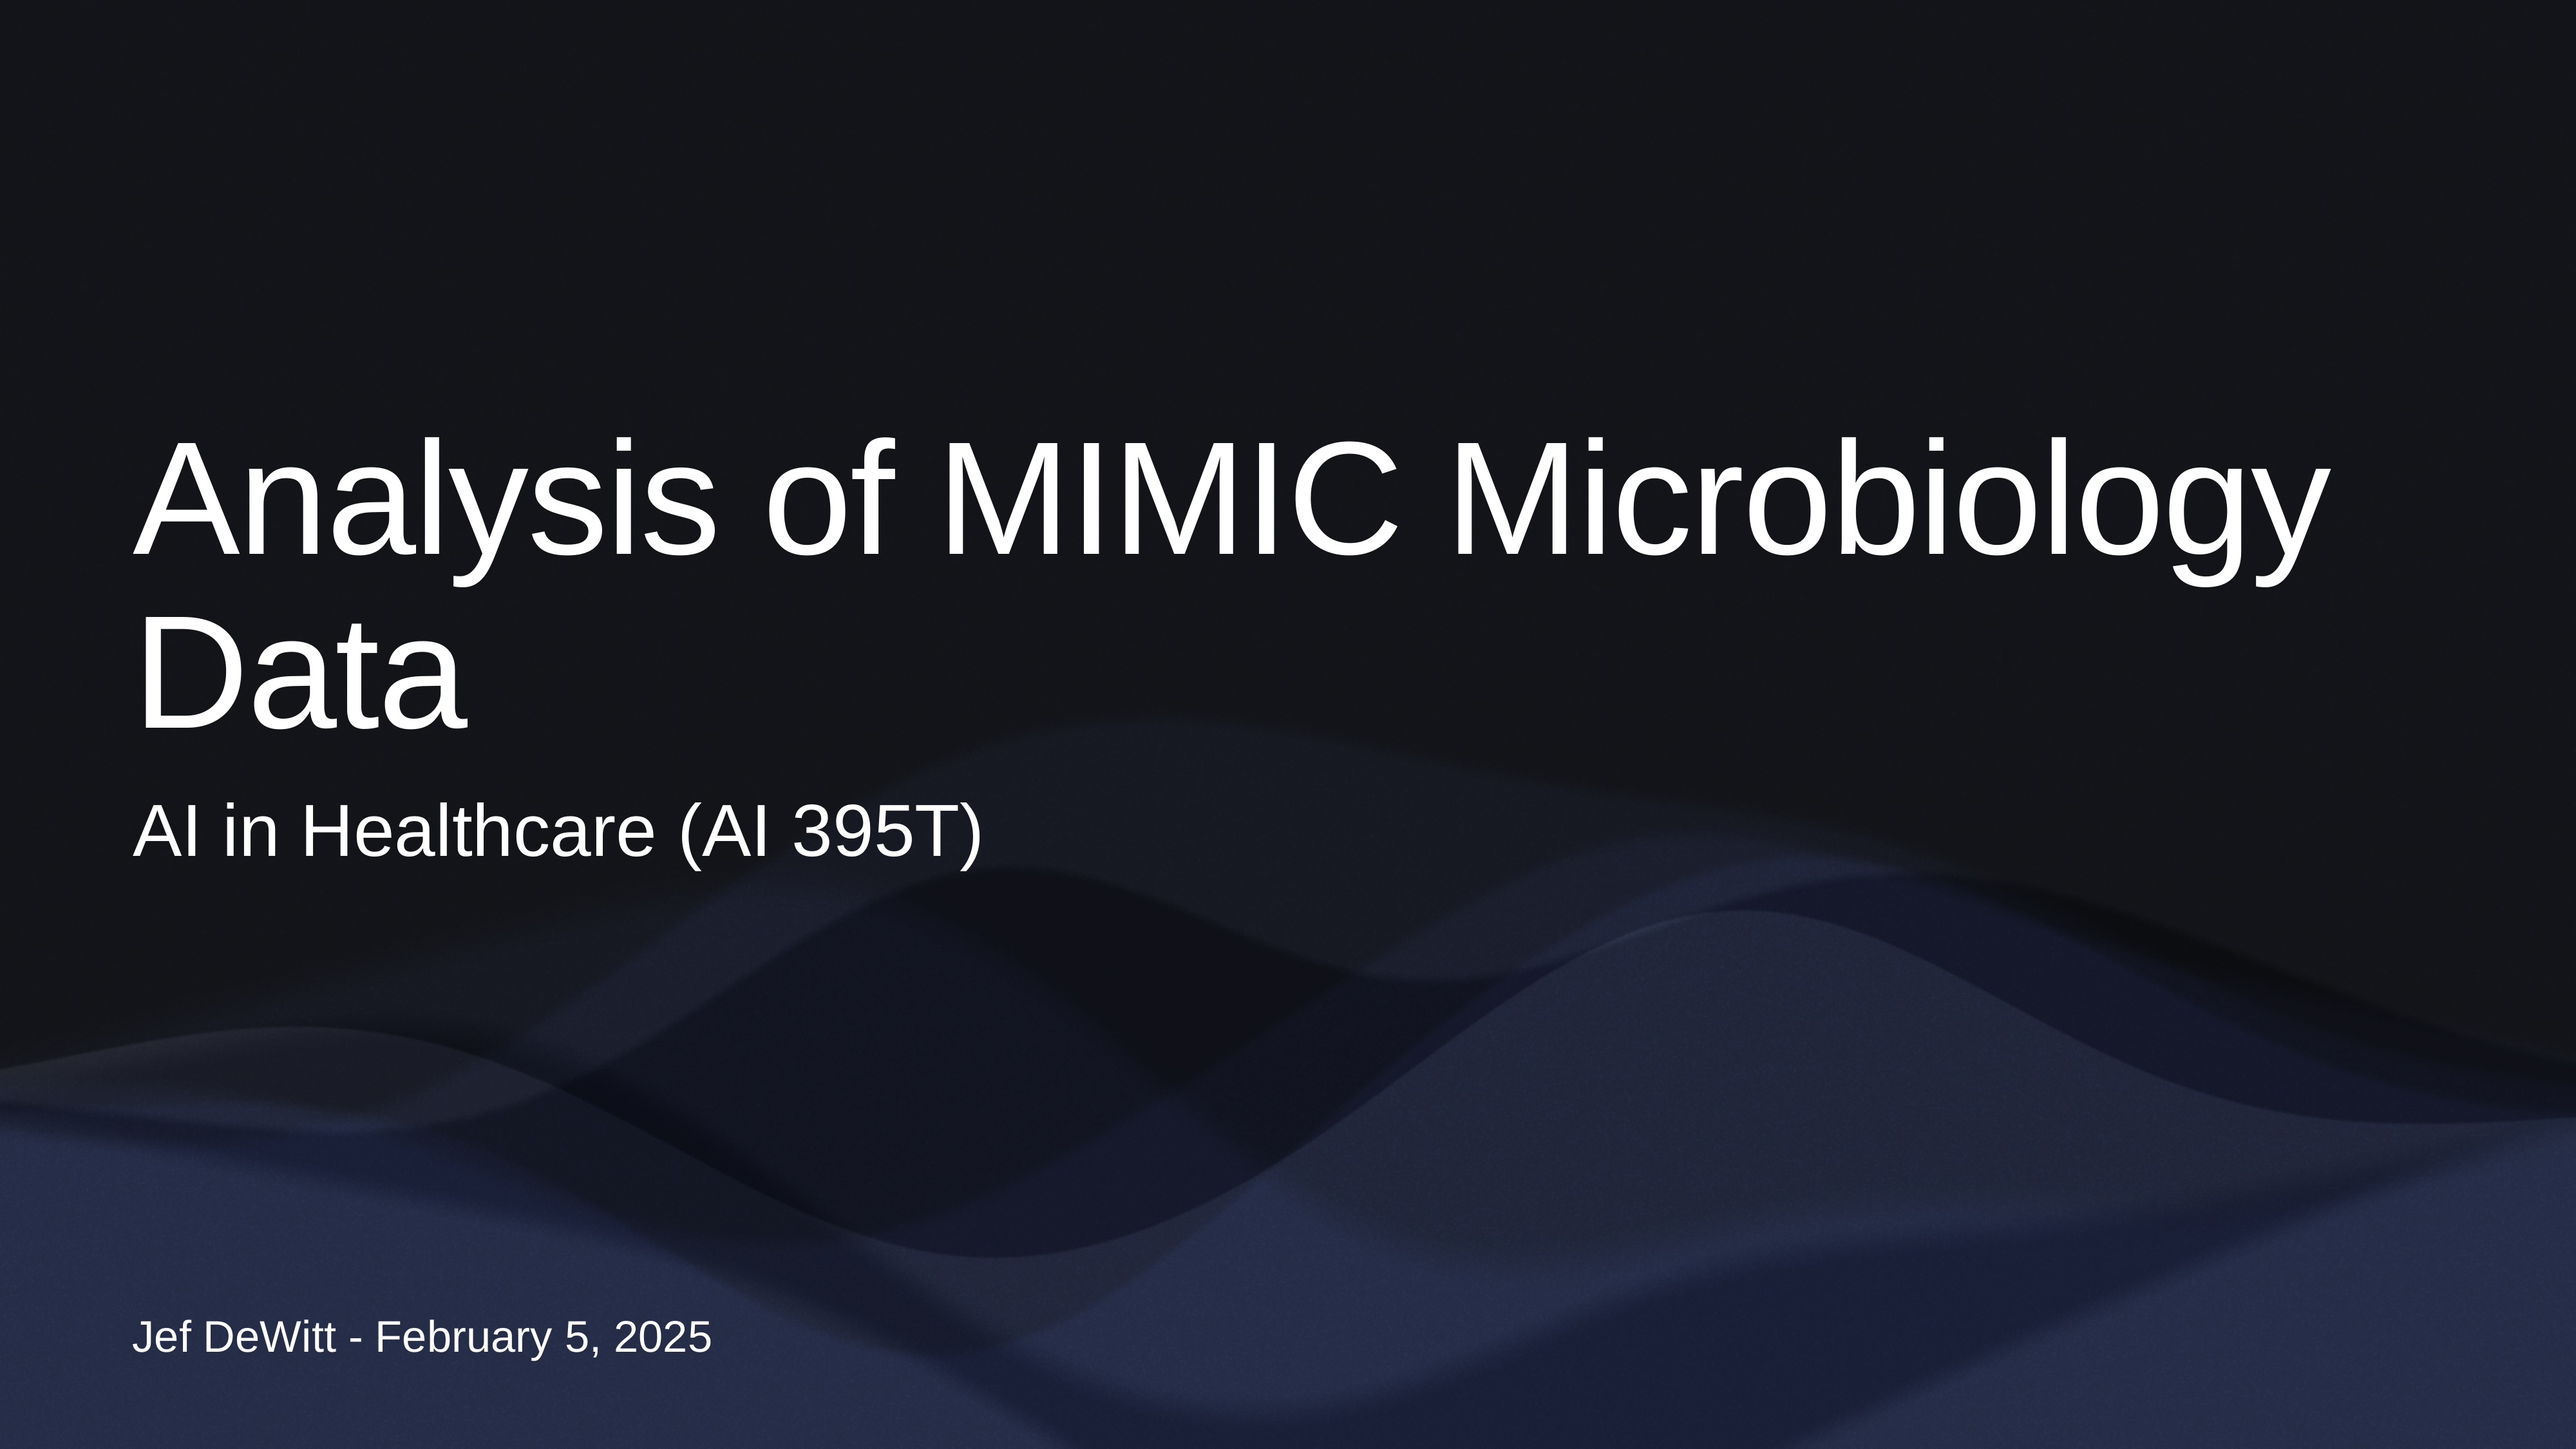

# Analysis of MIMIC Microbiology Data
AI in Healthcare (AI 395T)
Jef DeWitt - February 5, 2025